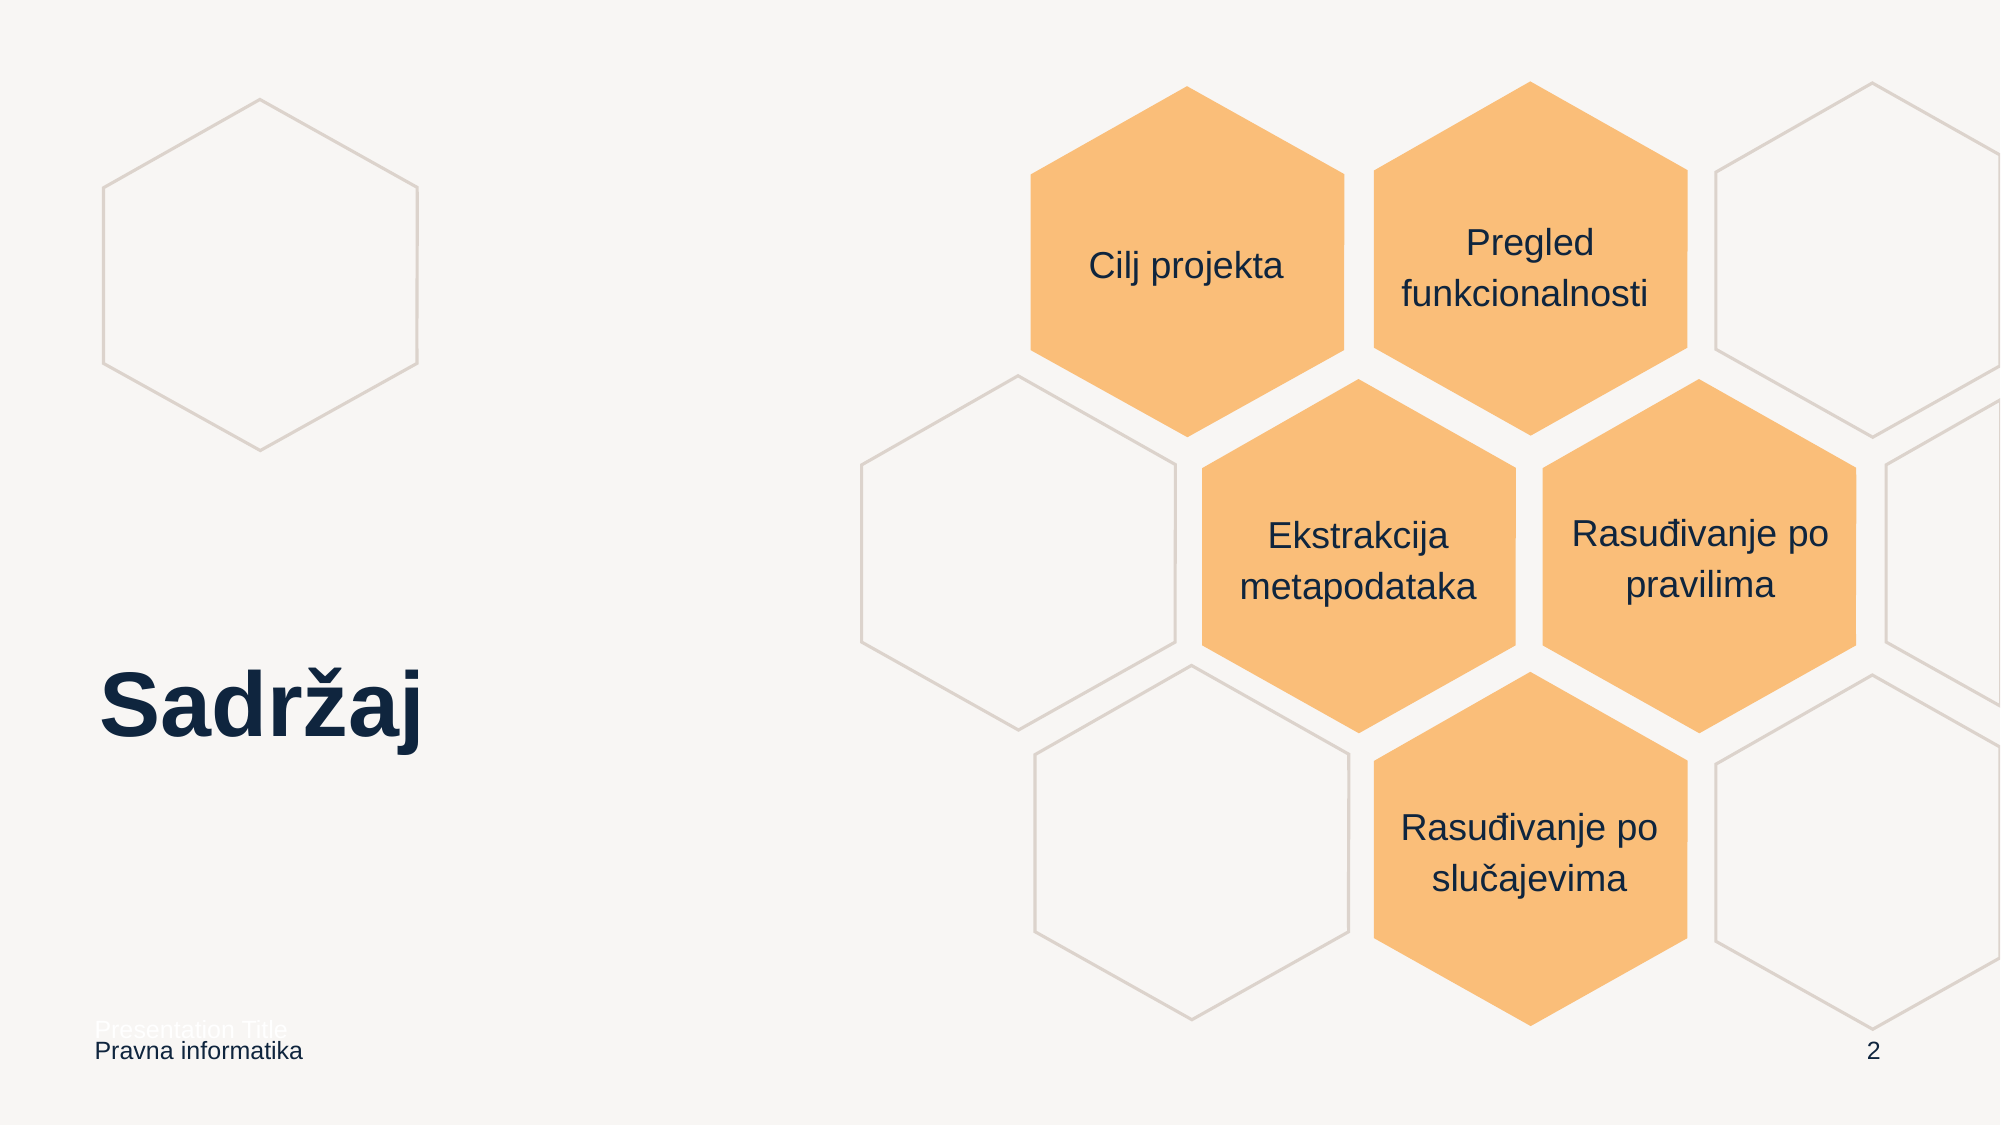

Cilj projekta
Pregled funkcionalnosti
Rasuđivanje po pravilima
Ekstrakcija metapodataka
# Sadržaj
Rasuđivanje po slučajevima
Presentation Title
Pravna informatika
2